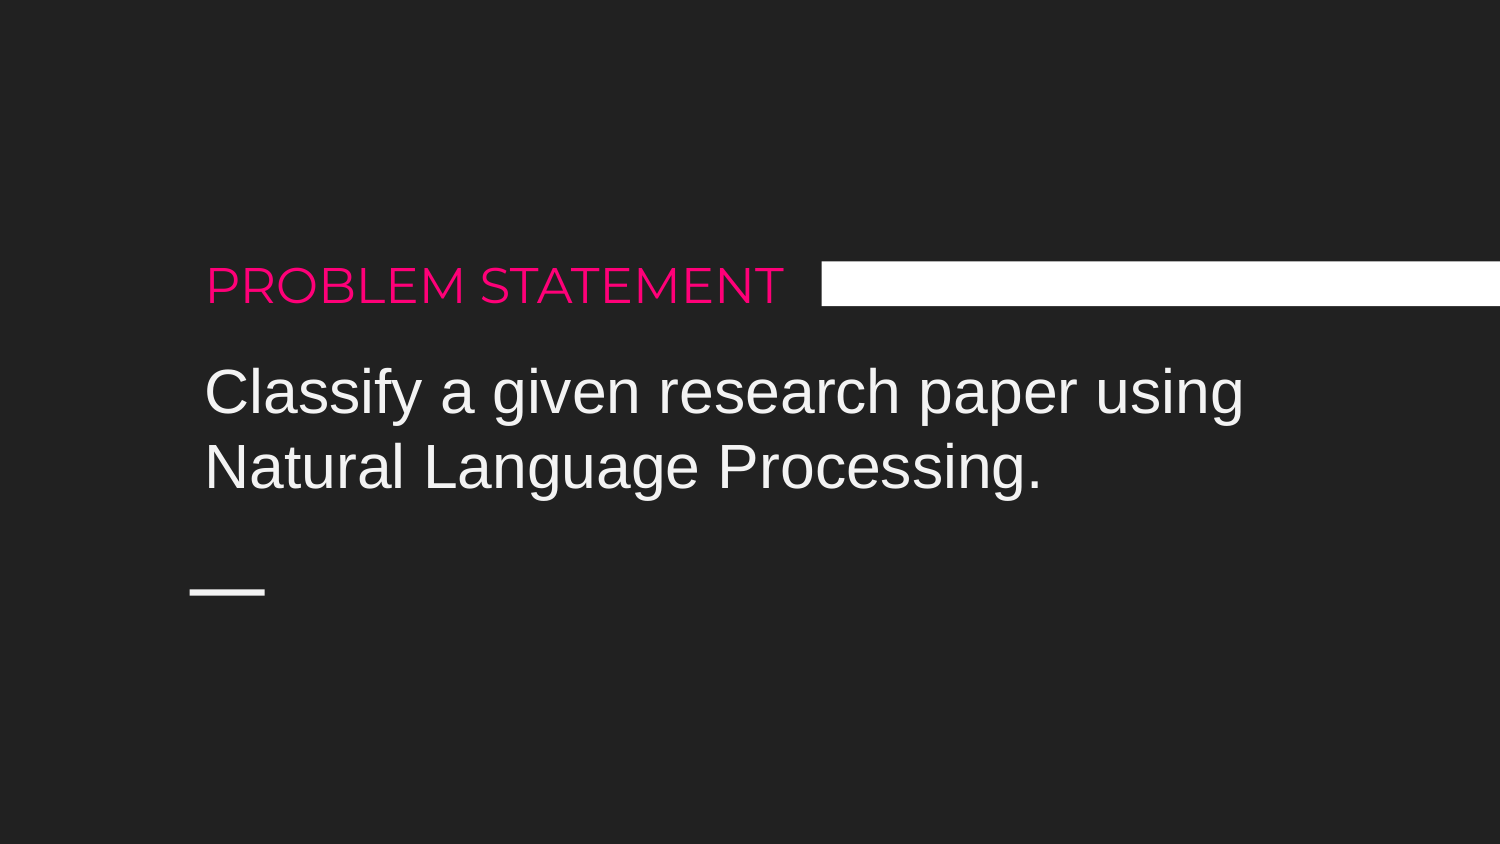

PROBLEM STATEMENT

Classify a given research paper using Natural Language Processing.